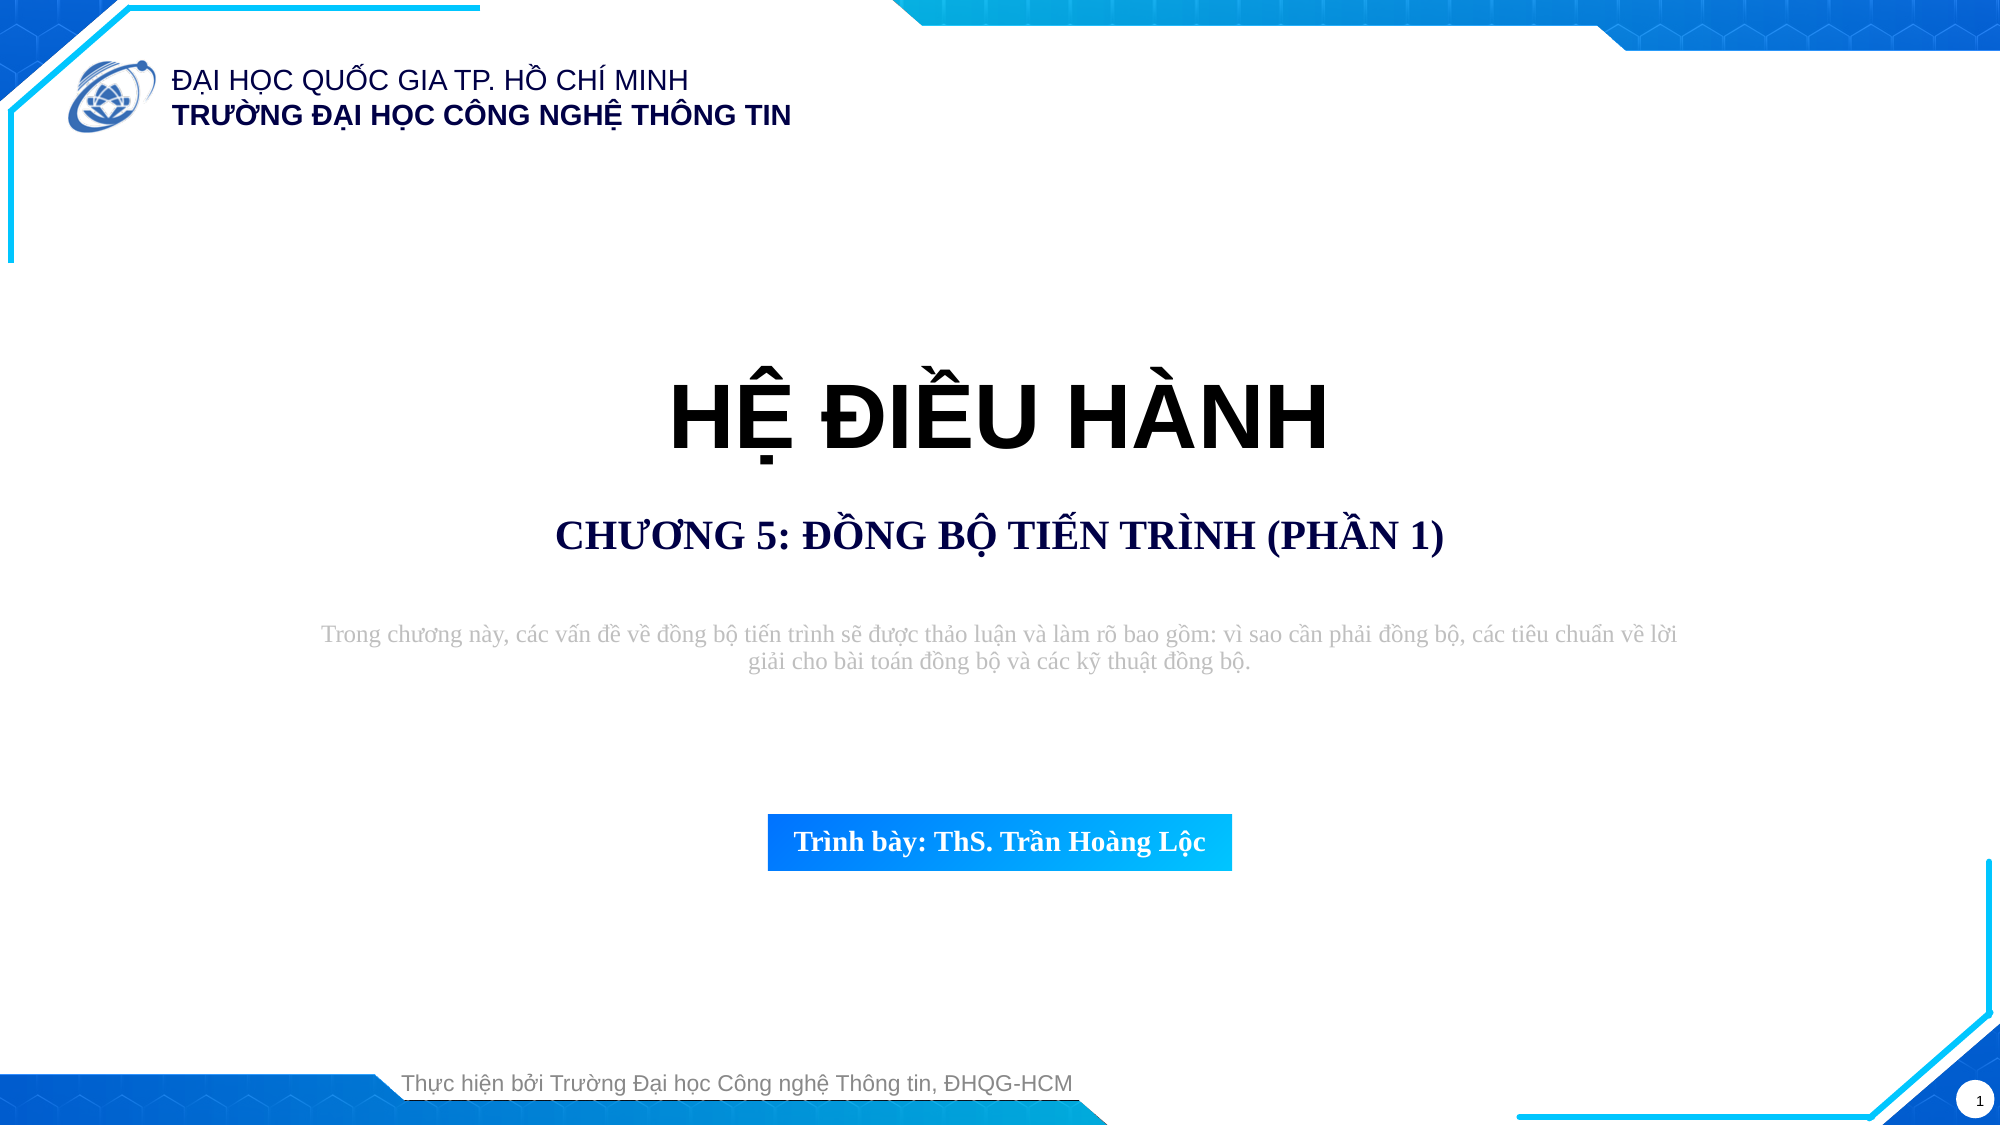

HỆ ĐIỀU HÀNH
CHƯƠNG 5: ĐỒNG BỘ TIẾN TRÌNH (PHẦN 1)
Trong chương này, các vấn đề về đồng bộ tiến trình sẽ được thảo luận và làm rõ bao gồm: vì sao cần phải đồng bộ, các tiêu chuẩn về lời giải cho bài toán đồng bộ và các kỹ thuật đồng bộ.
Trình bày: ThS. Trần Hoàng Lộc
Thực hiện bởi Trường Đại học Công nghệ Thông tin, ĐHQG-HCM
1